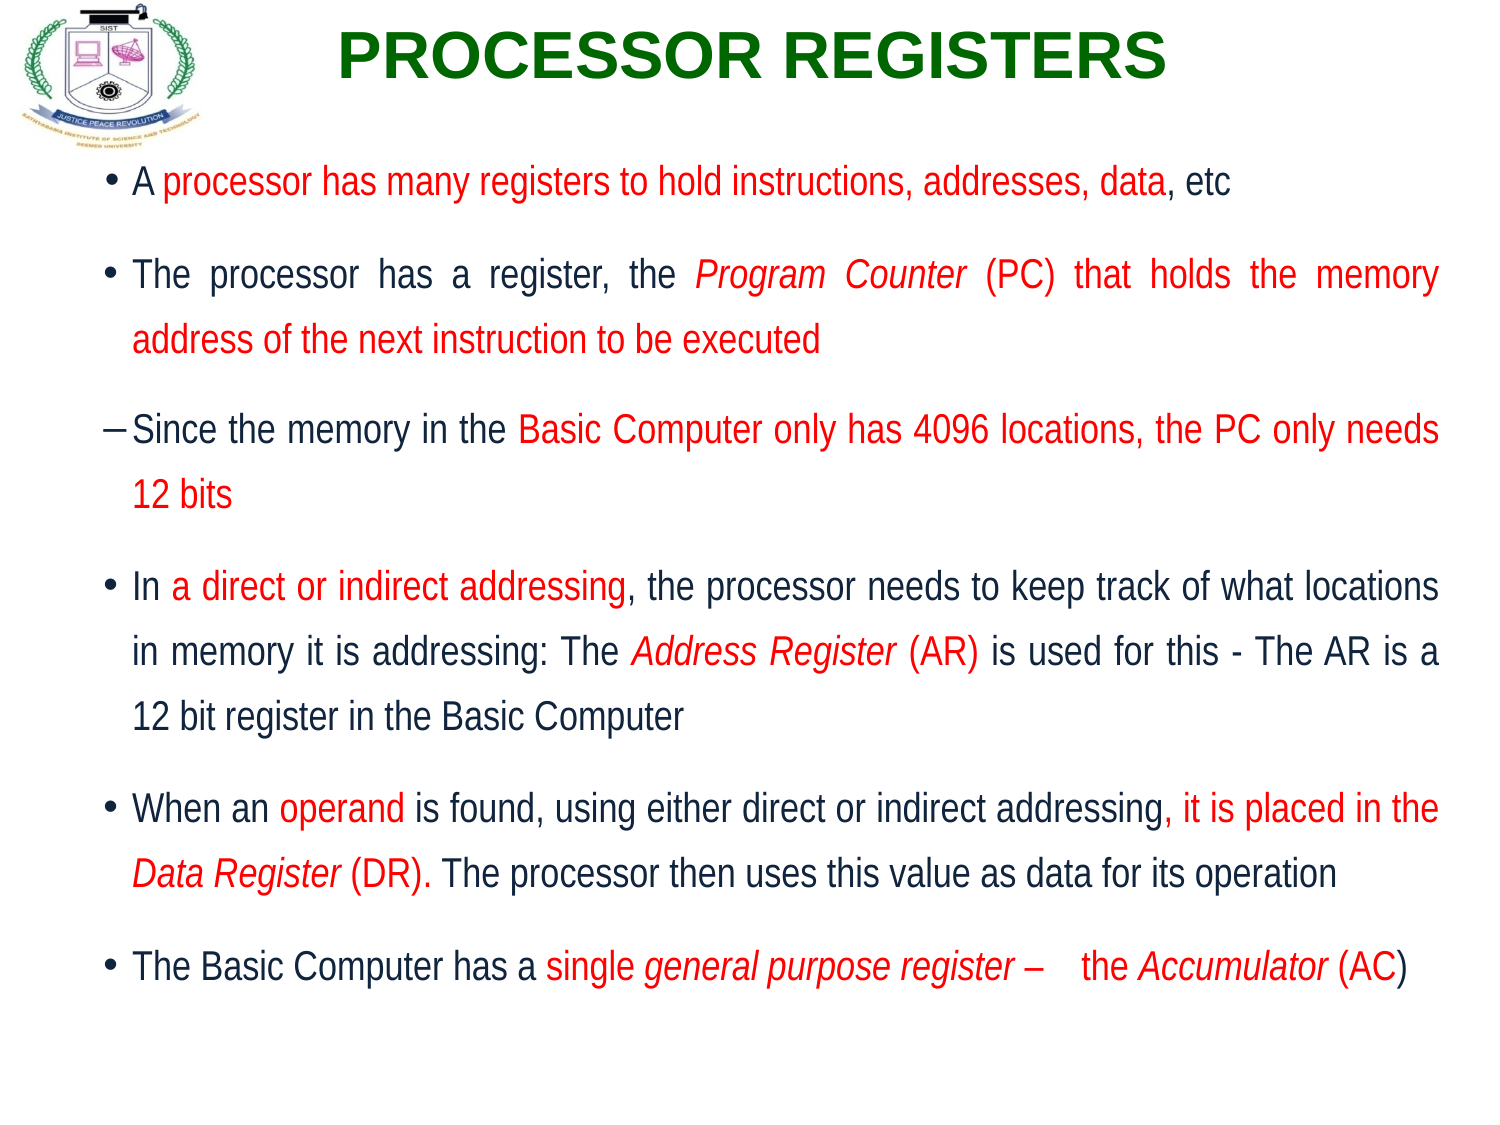

PROCESSOR REGISTERS
A processor has many registers to hold instructions, addresses, data, etc
The processor has a register, the Program Counter (PC) that holds the memory address of the next instruction to be executed
Since the memory in the Basic Computer only has 4096 locations, the PC only needs 12 bits
In a direct or indirect addressing, the processor needs to keep track of what locations in memory it is addressing: The Address Register (AR) is used for this - The AR is a 12 bit register in the Basic Computer
When an operand is found, using either direct or indirect addressing, it is placed in the Data Register (DR). The processor then uses this value as data for its operation
The Basic Computer has a single general purpose register –    the Accumulator (AC)